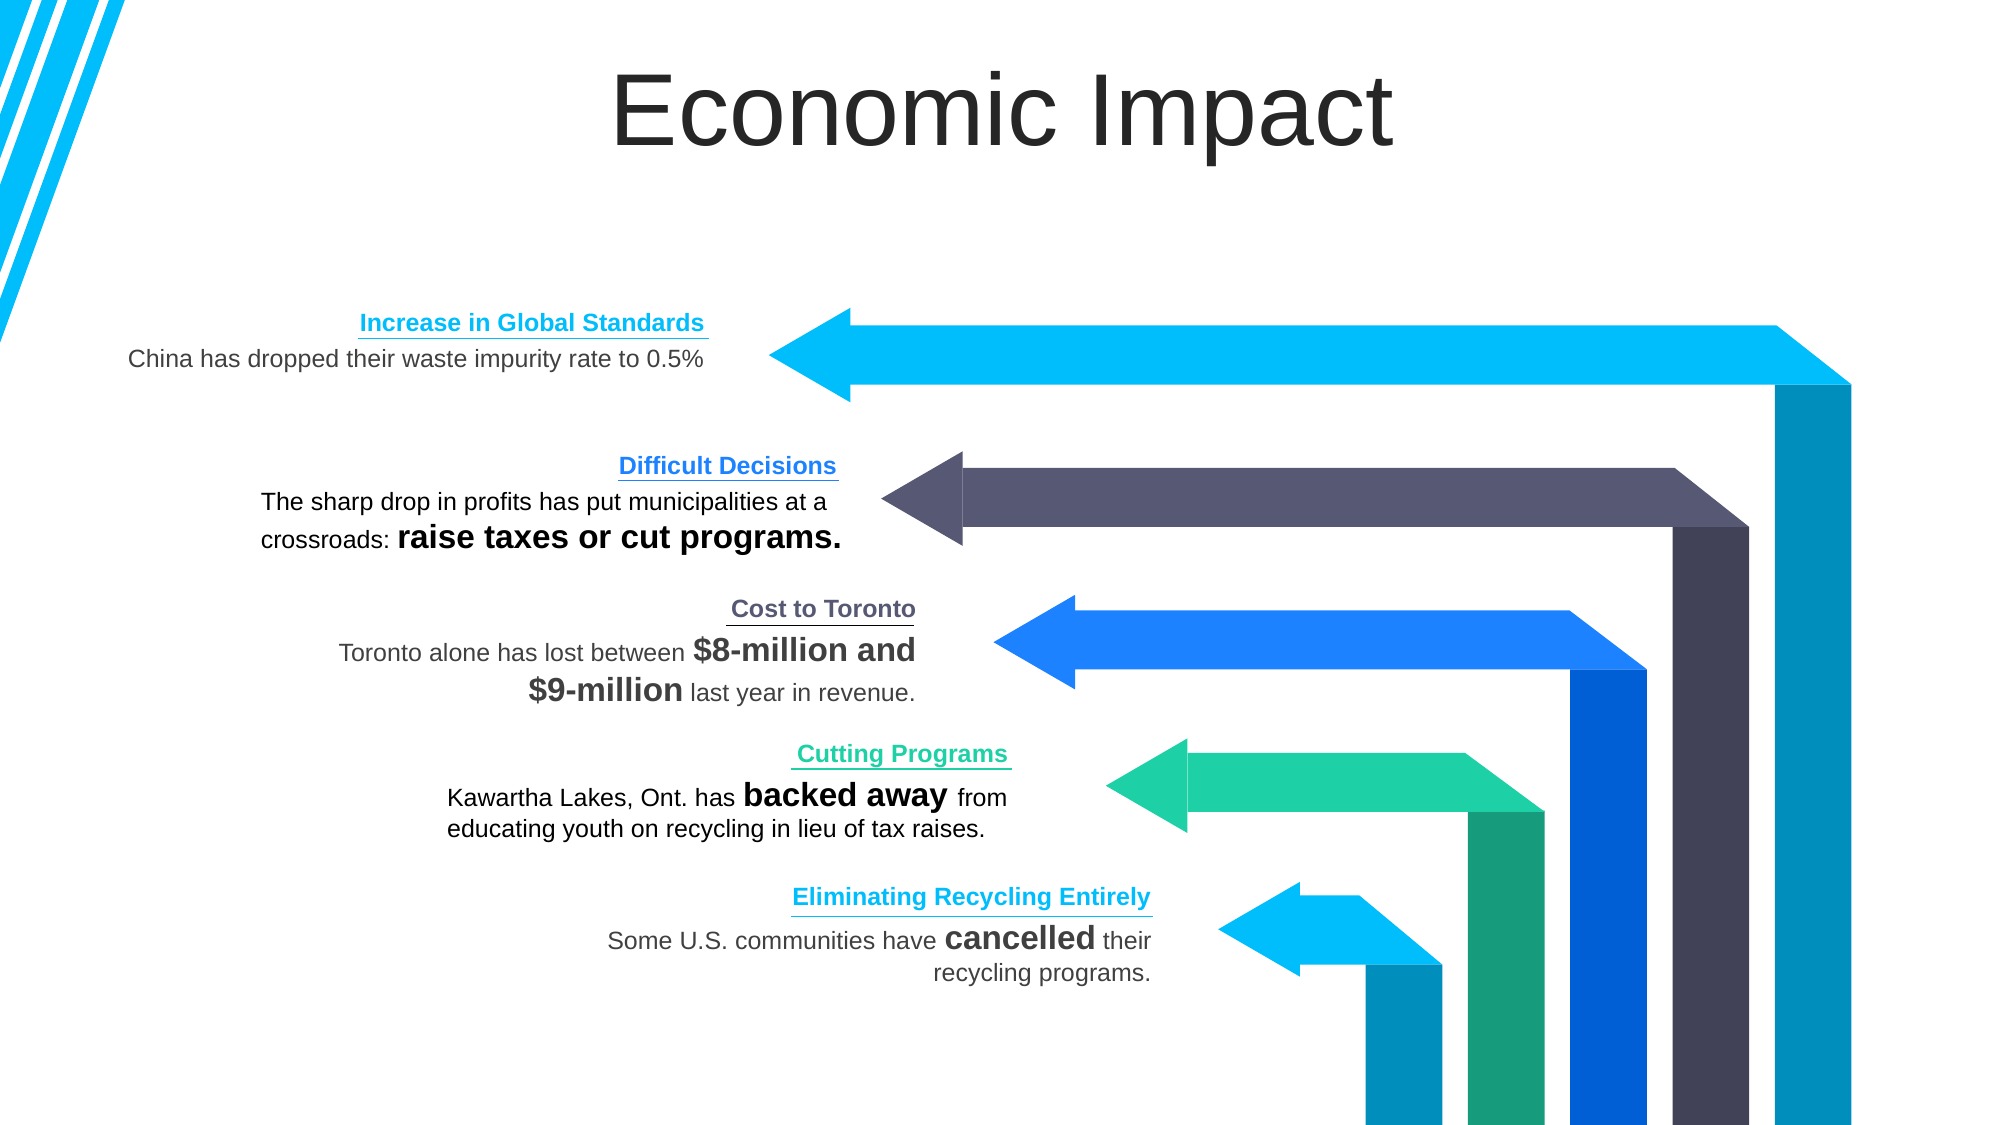

Economic Impact
Increase in Global Standards
China has dropped their waste impurity rate to 0.5%

Difficult Decisions
The sharp drop in profits has put municipalities at a crossroads: raise taxes or cut programs.

Cost to Toronto
Toronto alone has lost between $8-million and $9-million last year in revenue.

Cutting Programs
Kawartha Lakes, Ont. has backed away from educating youth on recycling in lieu of tax raises.

Eliminating Recycling Entirely
Some U.S. communities have cancelled their recycling programs.